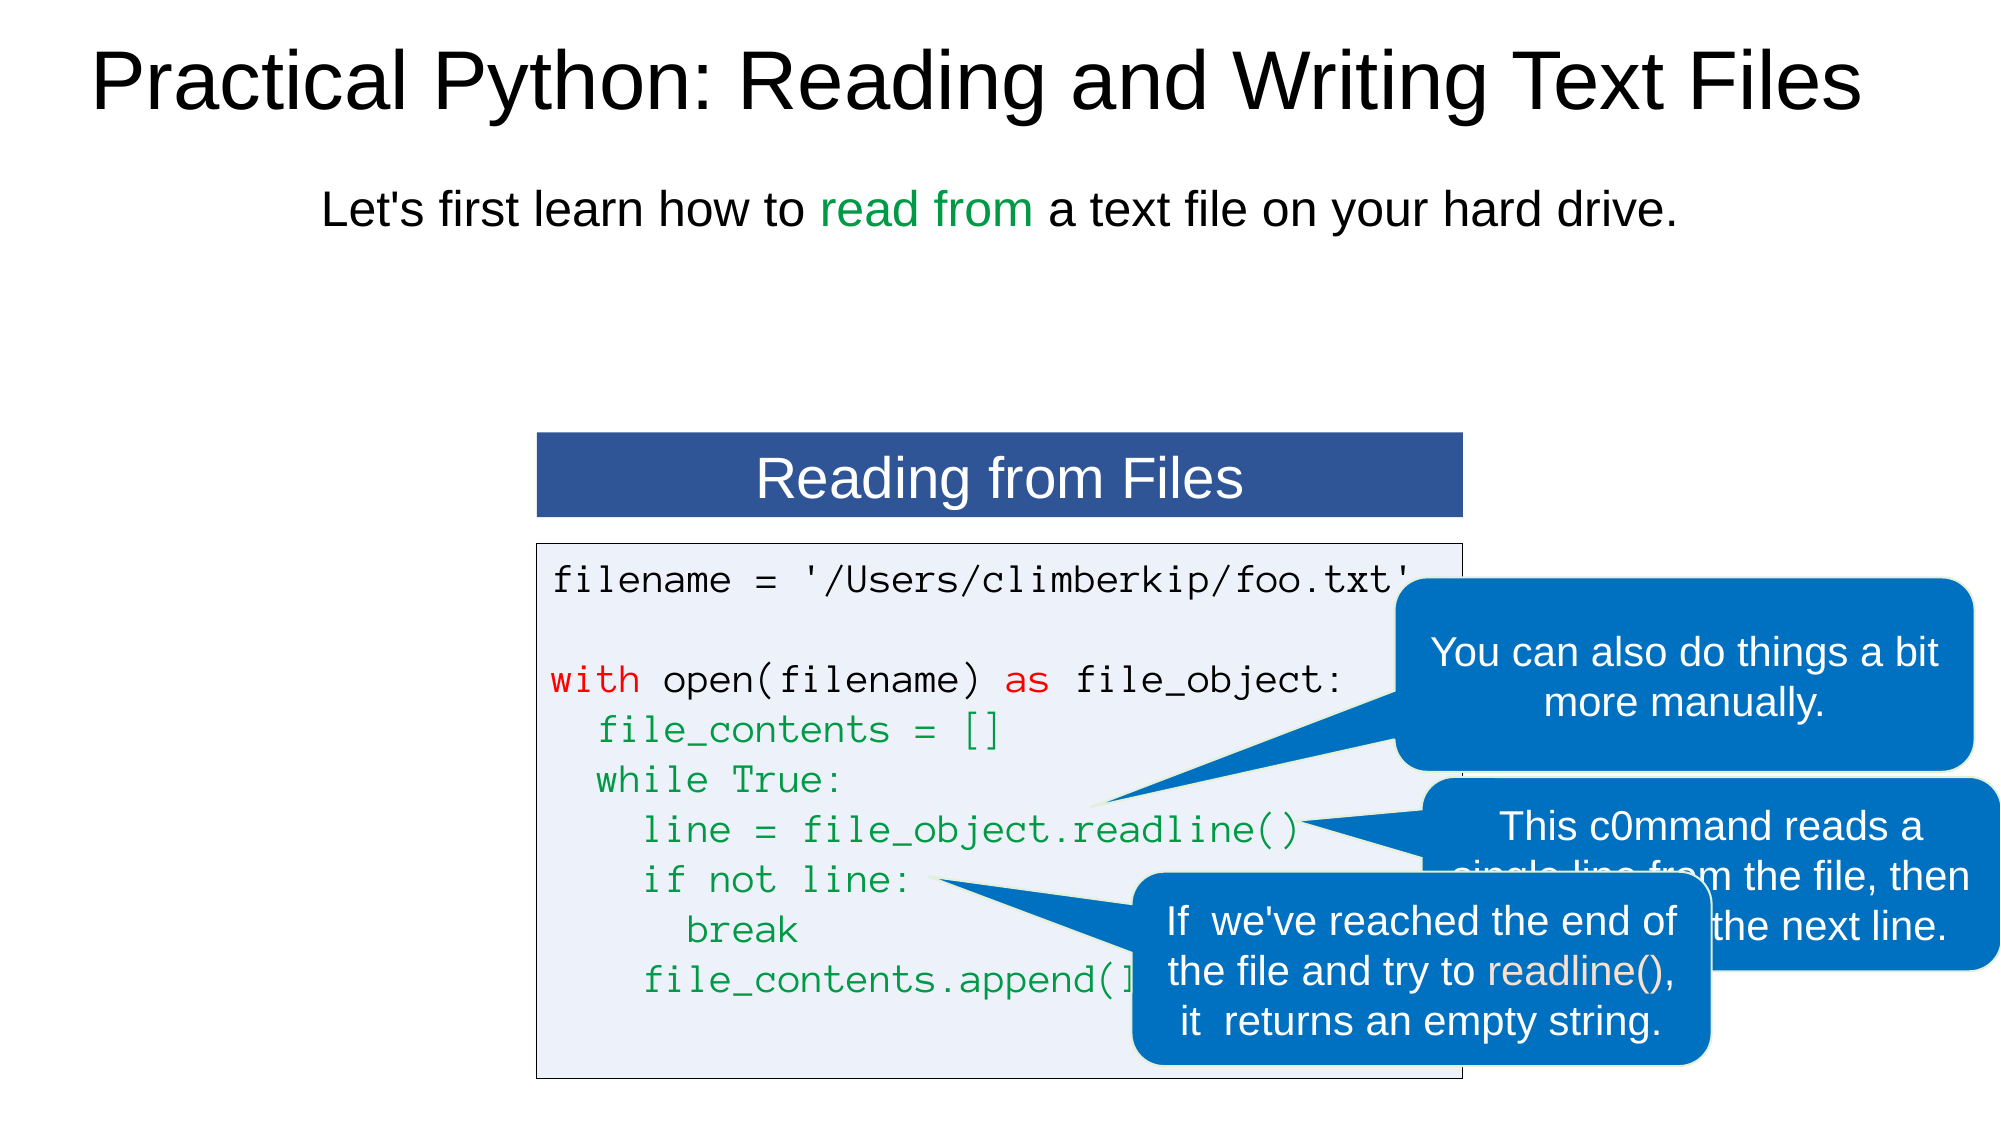

Practical Python: Reading and Writing Text Files
Let's first learn how to read from a text file on your hard drive.
Reading from Files
filename = '/Users/climberkip/foo.txt'

with open(filename) as file_object:
  file_contents = []
  for line in file_object:
    file_contents.append(line)
  # The "with" cmd auto-closes the file

# file_contents contains all the lines

filename = '/Users/climberkip/foo.txt'

with open(filename) as file_object:
  file_contents = []
  while True:
    line = file_object.readline()
    if not line:
      break
    file_contents.append(line)

You can also do things a bit more manually.
This c0mmand reads a single line from the file, then advances to the next line.
If  we've reached the end of the file and try to readline(), it  returns an empty string.